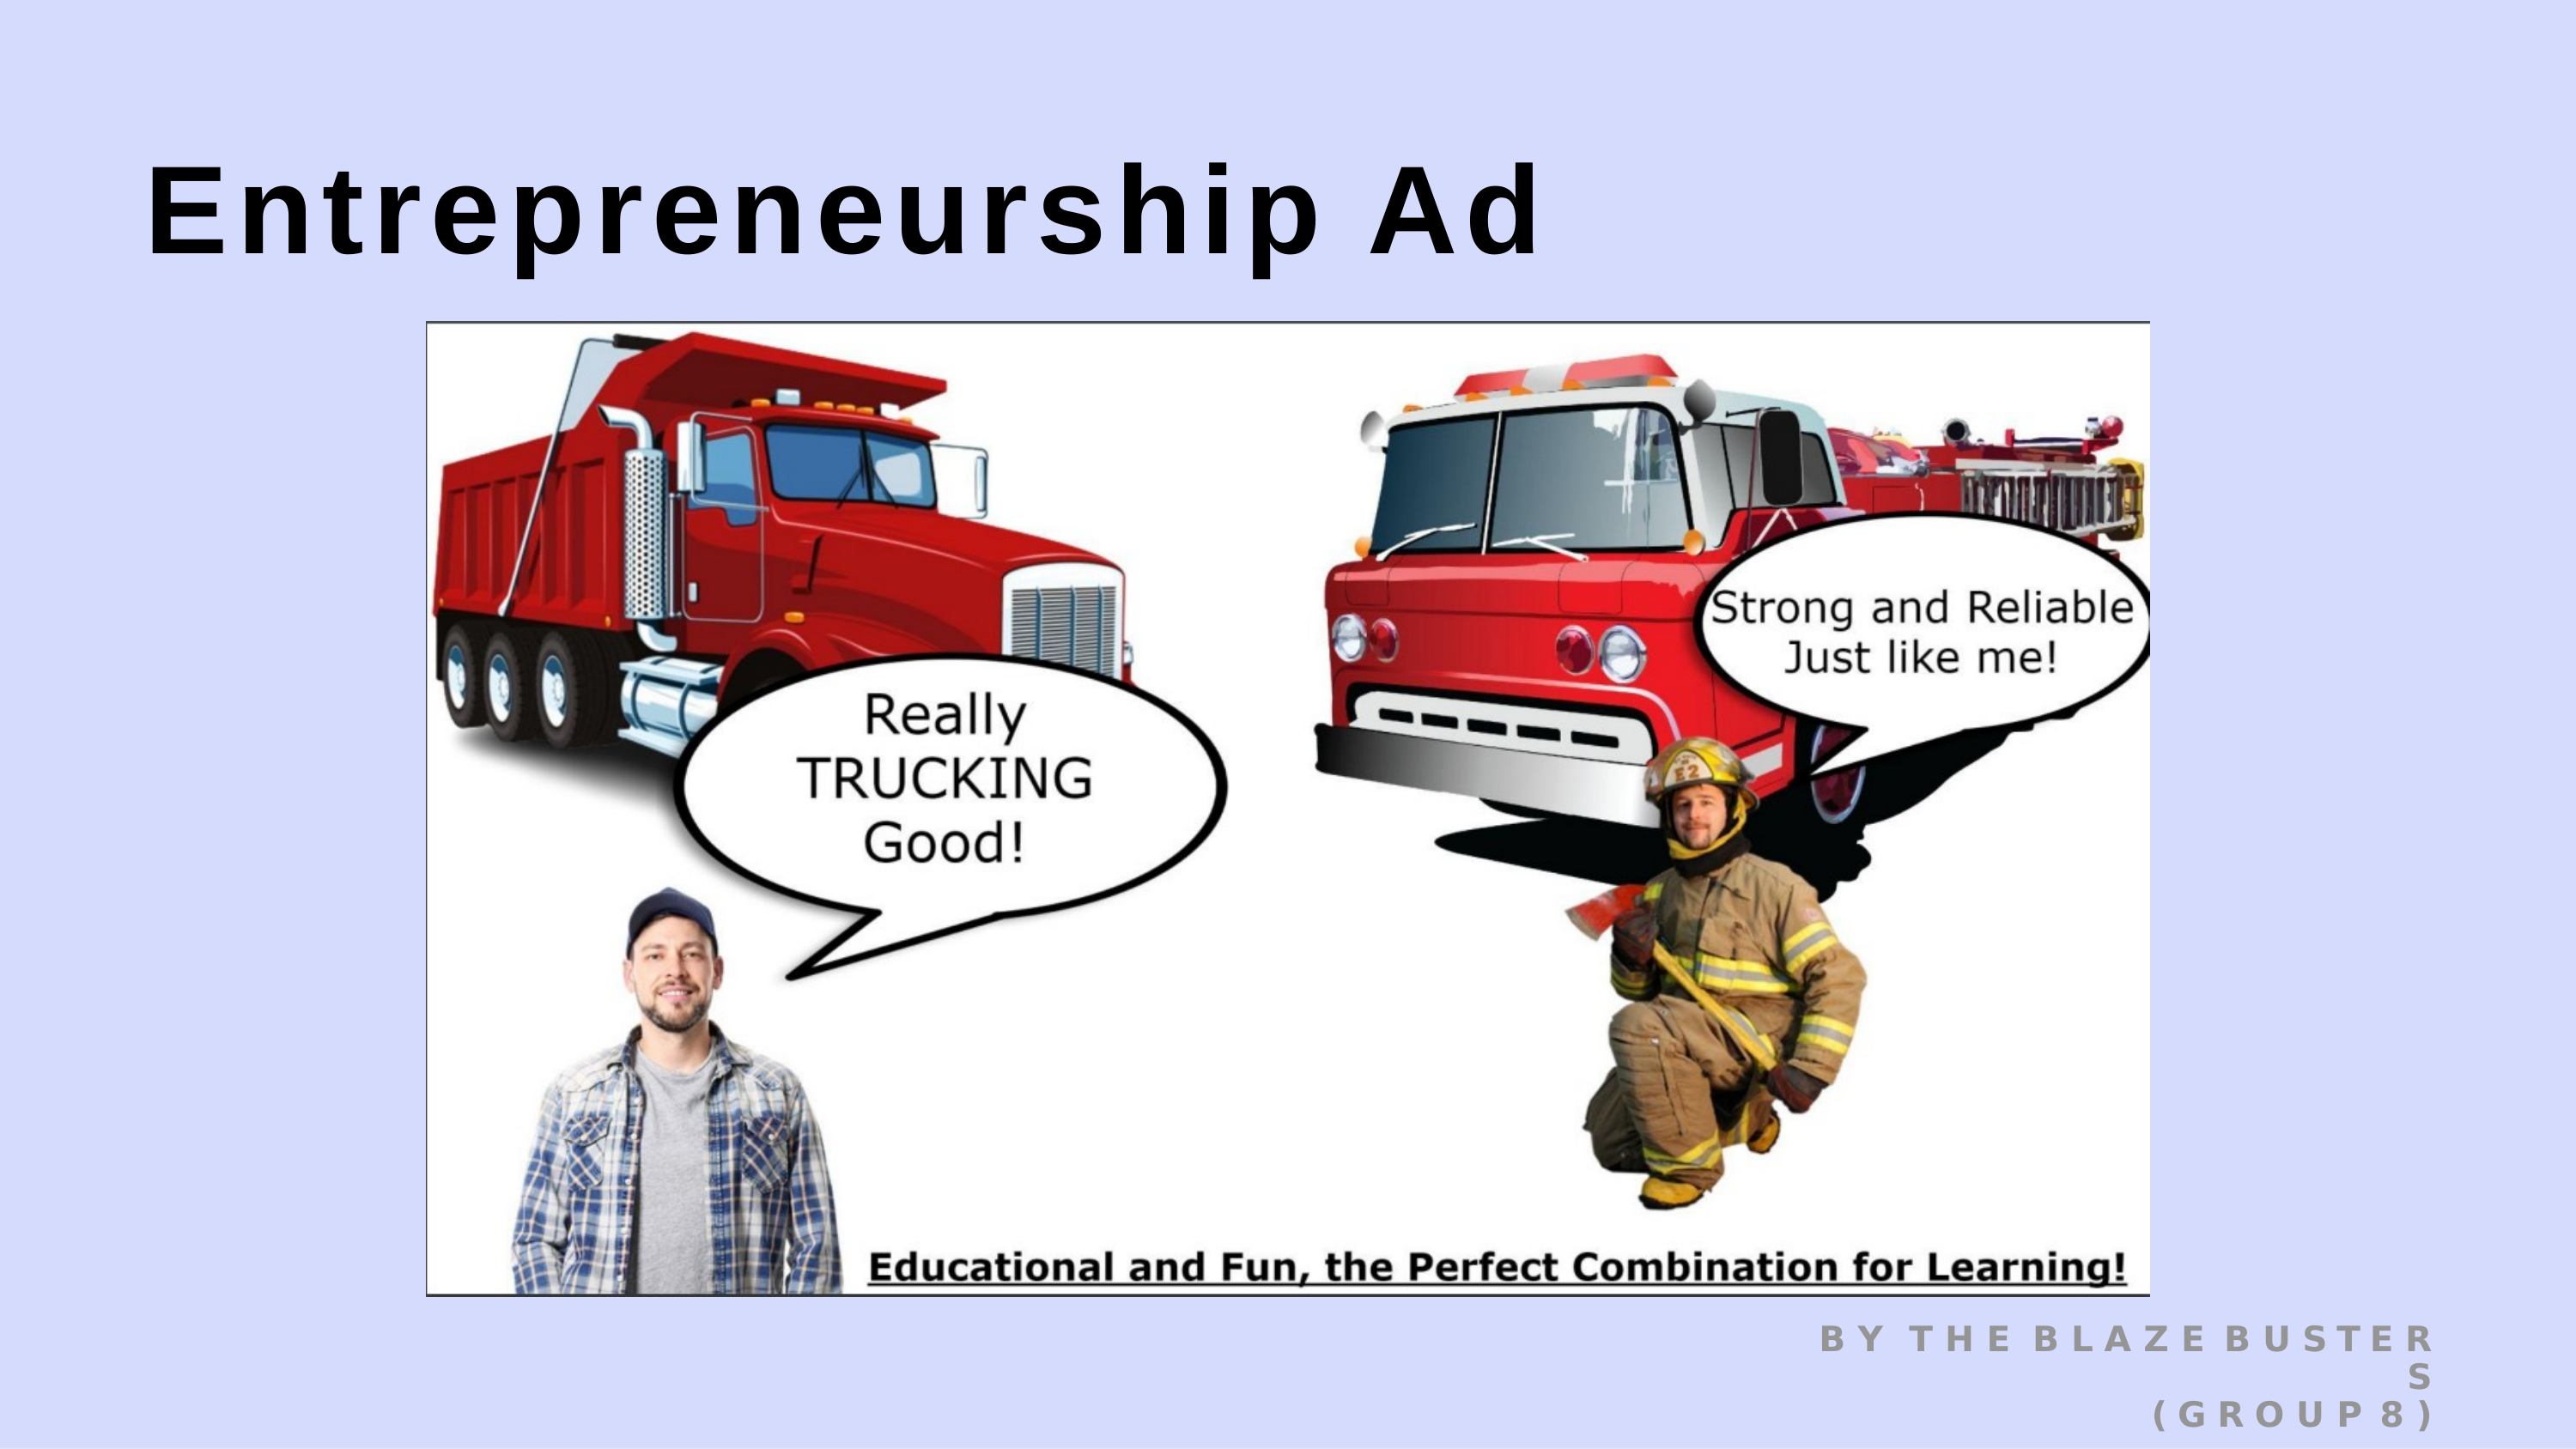

# Entrepreneurship Ad

B Y	T H E	B L A Z E	B U S T E R S
(  G R O U P	8 )